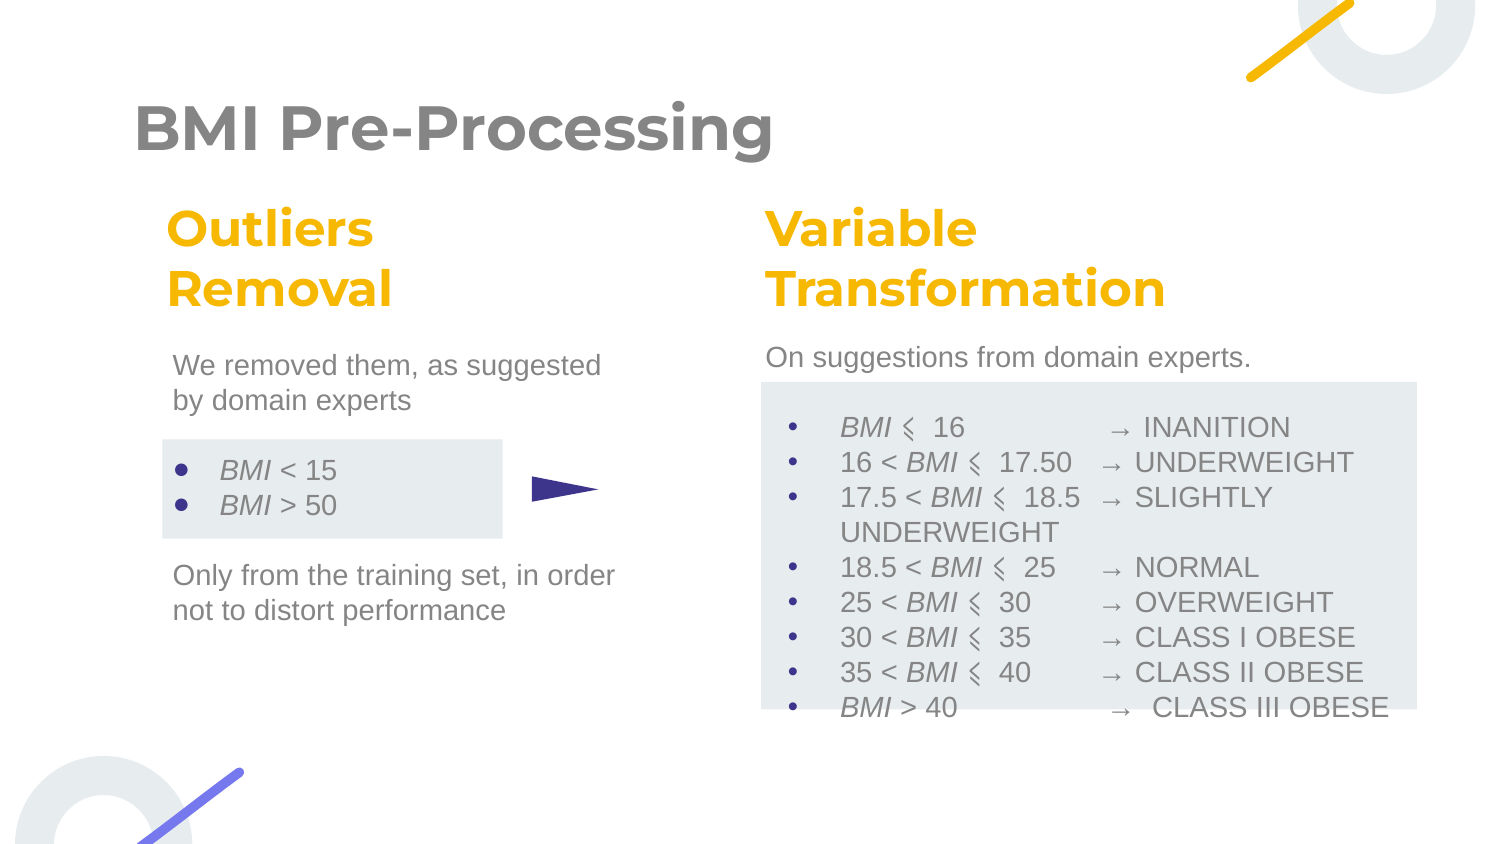

# BMI Pre-Processing
Outliers Removal
Variable Transformation
On suggestions from domain experts.

BMI ⩽ 16                 → INANITION
16 < BMI ⩽ 17.50   → UNDERWEIGHT
17.5 < BMI ⩽ 18.5  → SLIGHTLY UNDERWEIGHT
18.5 < BMI ⩽ 25     → NORMAL
25 < BMI ⩽ 30        → OVERWEIGHT
30 < BMI ⩽ 35        → CLASS I OBESE
35 < BMI ⩽ 40        → CLASS II OBESE
BMI > 40                  →  CLASS III OBESE
We removed them, as suggested by domain experts

BMI < 15
BMI > 50

Only from the training set, in order not to distort performance